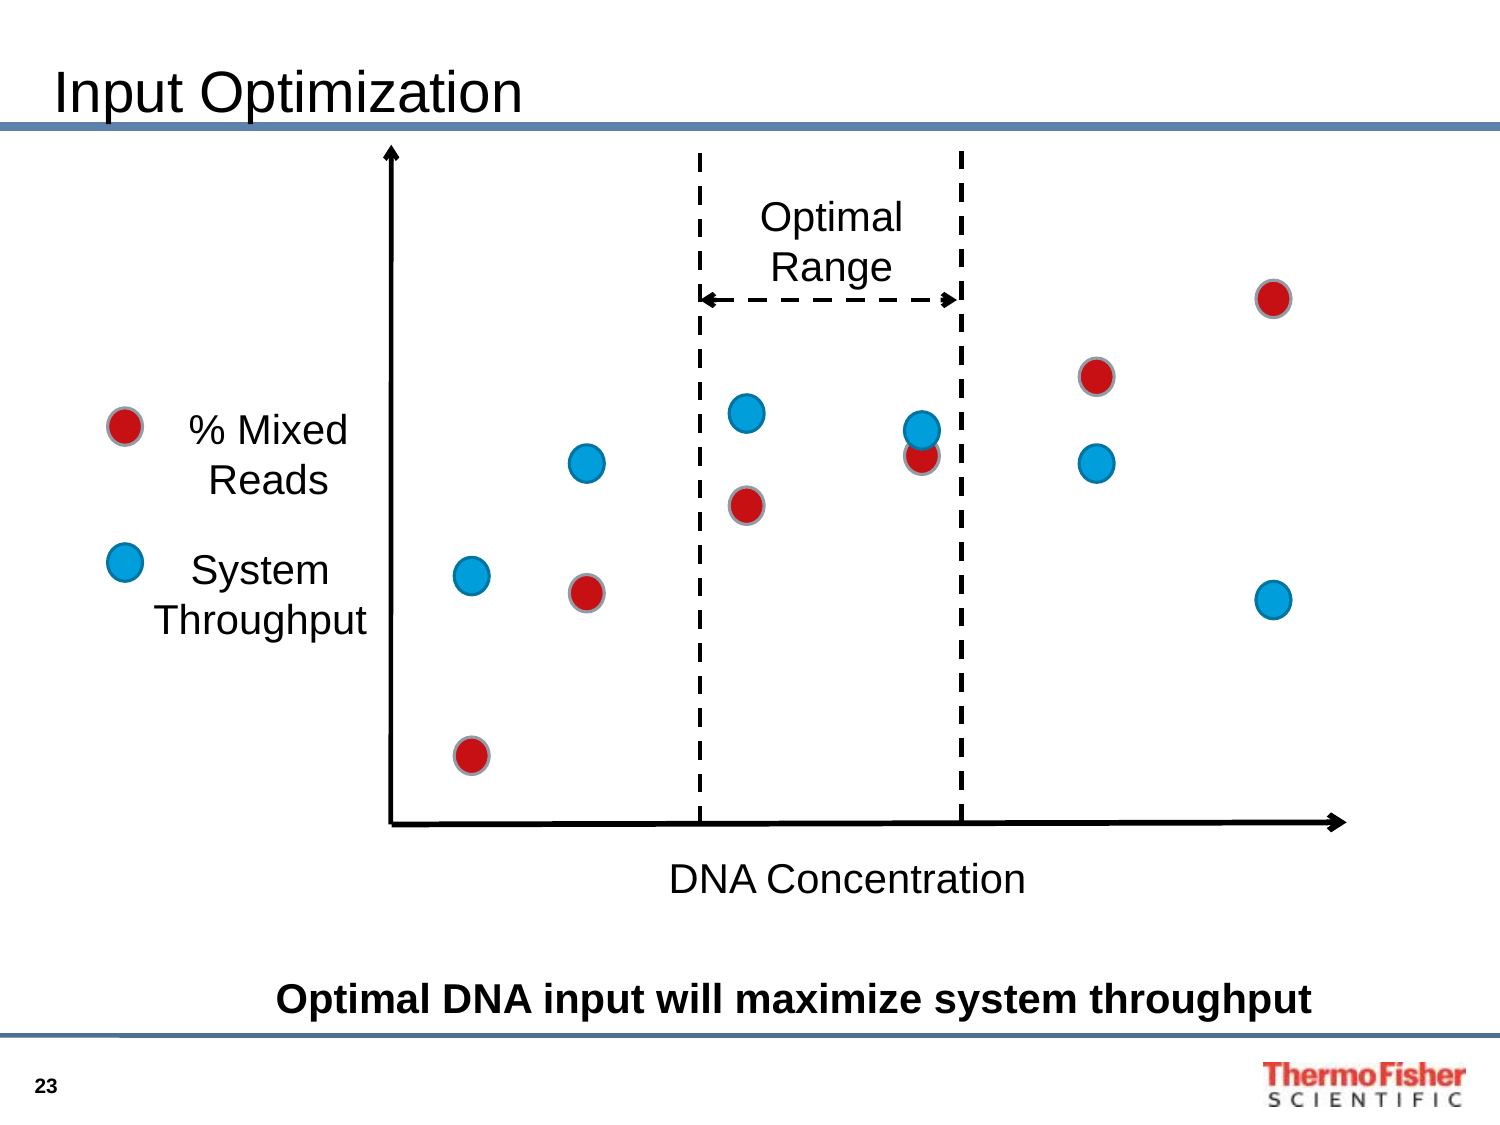

# Input Optimization
Optimal Range

% Mixed Reads

System Throughput

DNA Concentration
Optimal DNA input will maximize system throughput